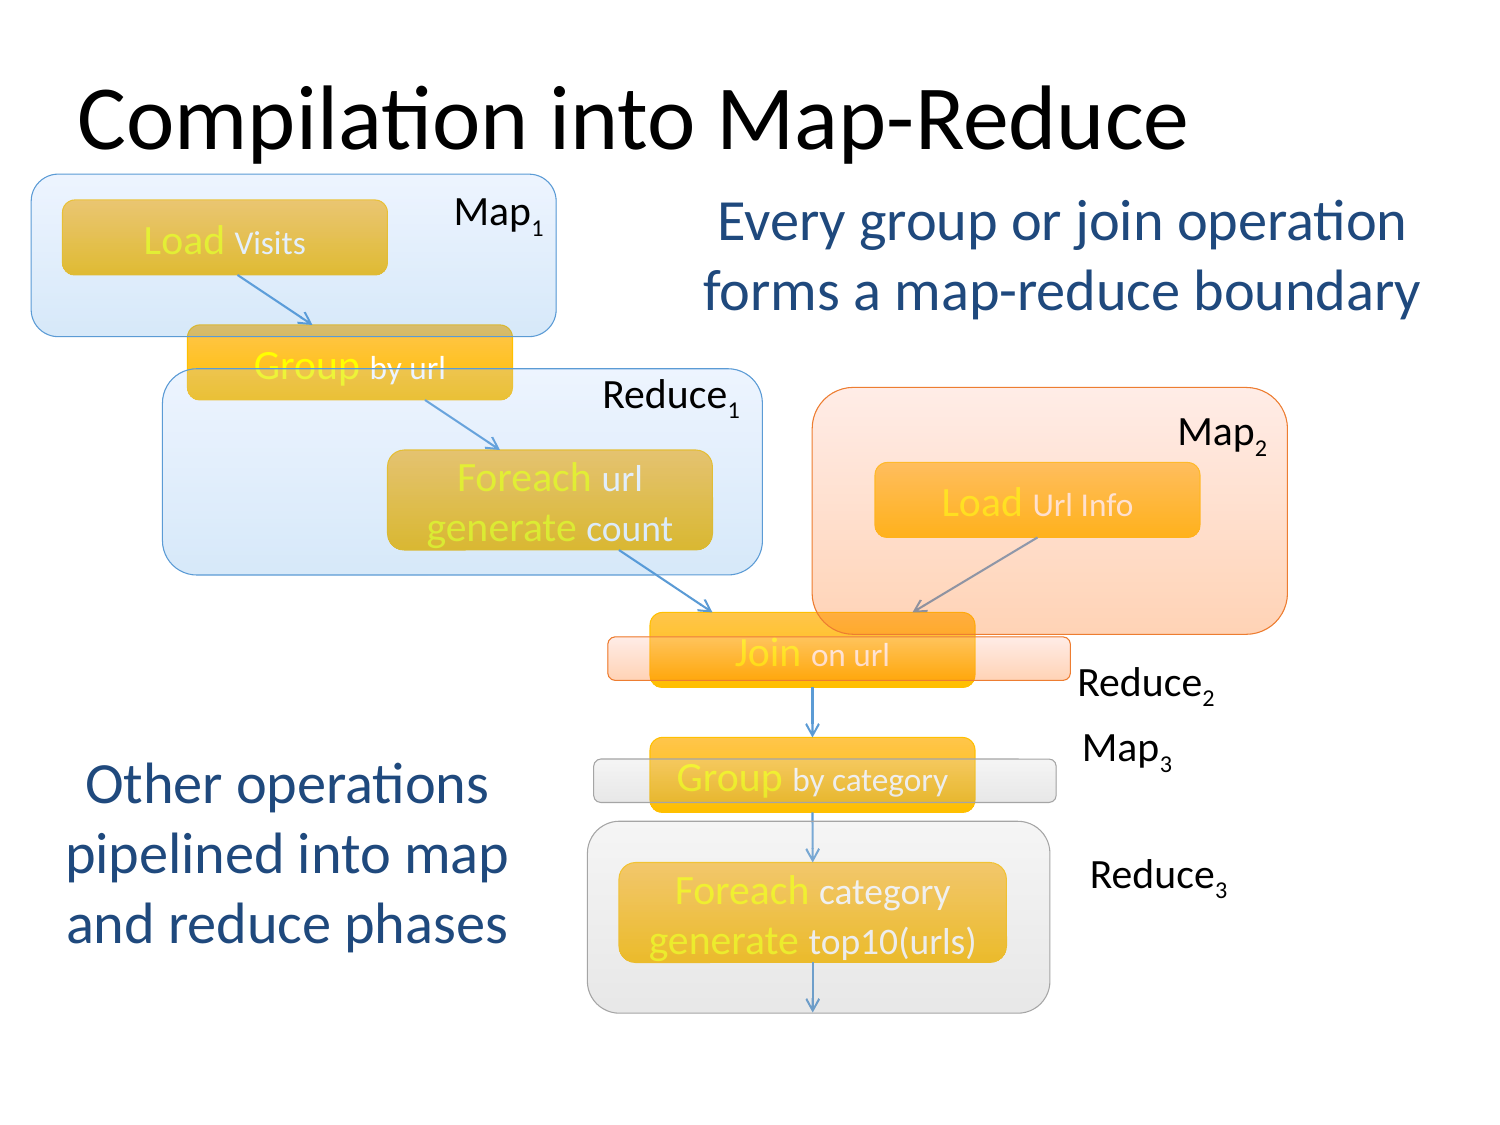

# Compilation into Map-Reduce

Every group or join operation forms a map-reduce boundary
Map1
Load Visits
Group by url
Reduce1

Map2
Foreach url
generate count
Load Url Info
Join on url

Reduce2
Map3
Group by category
Other operations pipelined into map and reduce phases

Reduce3
Foreach category
generate top10(urls)